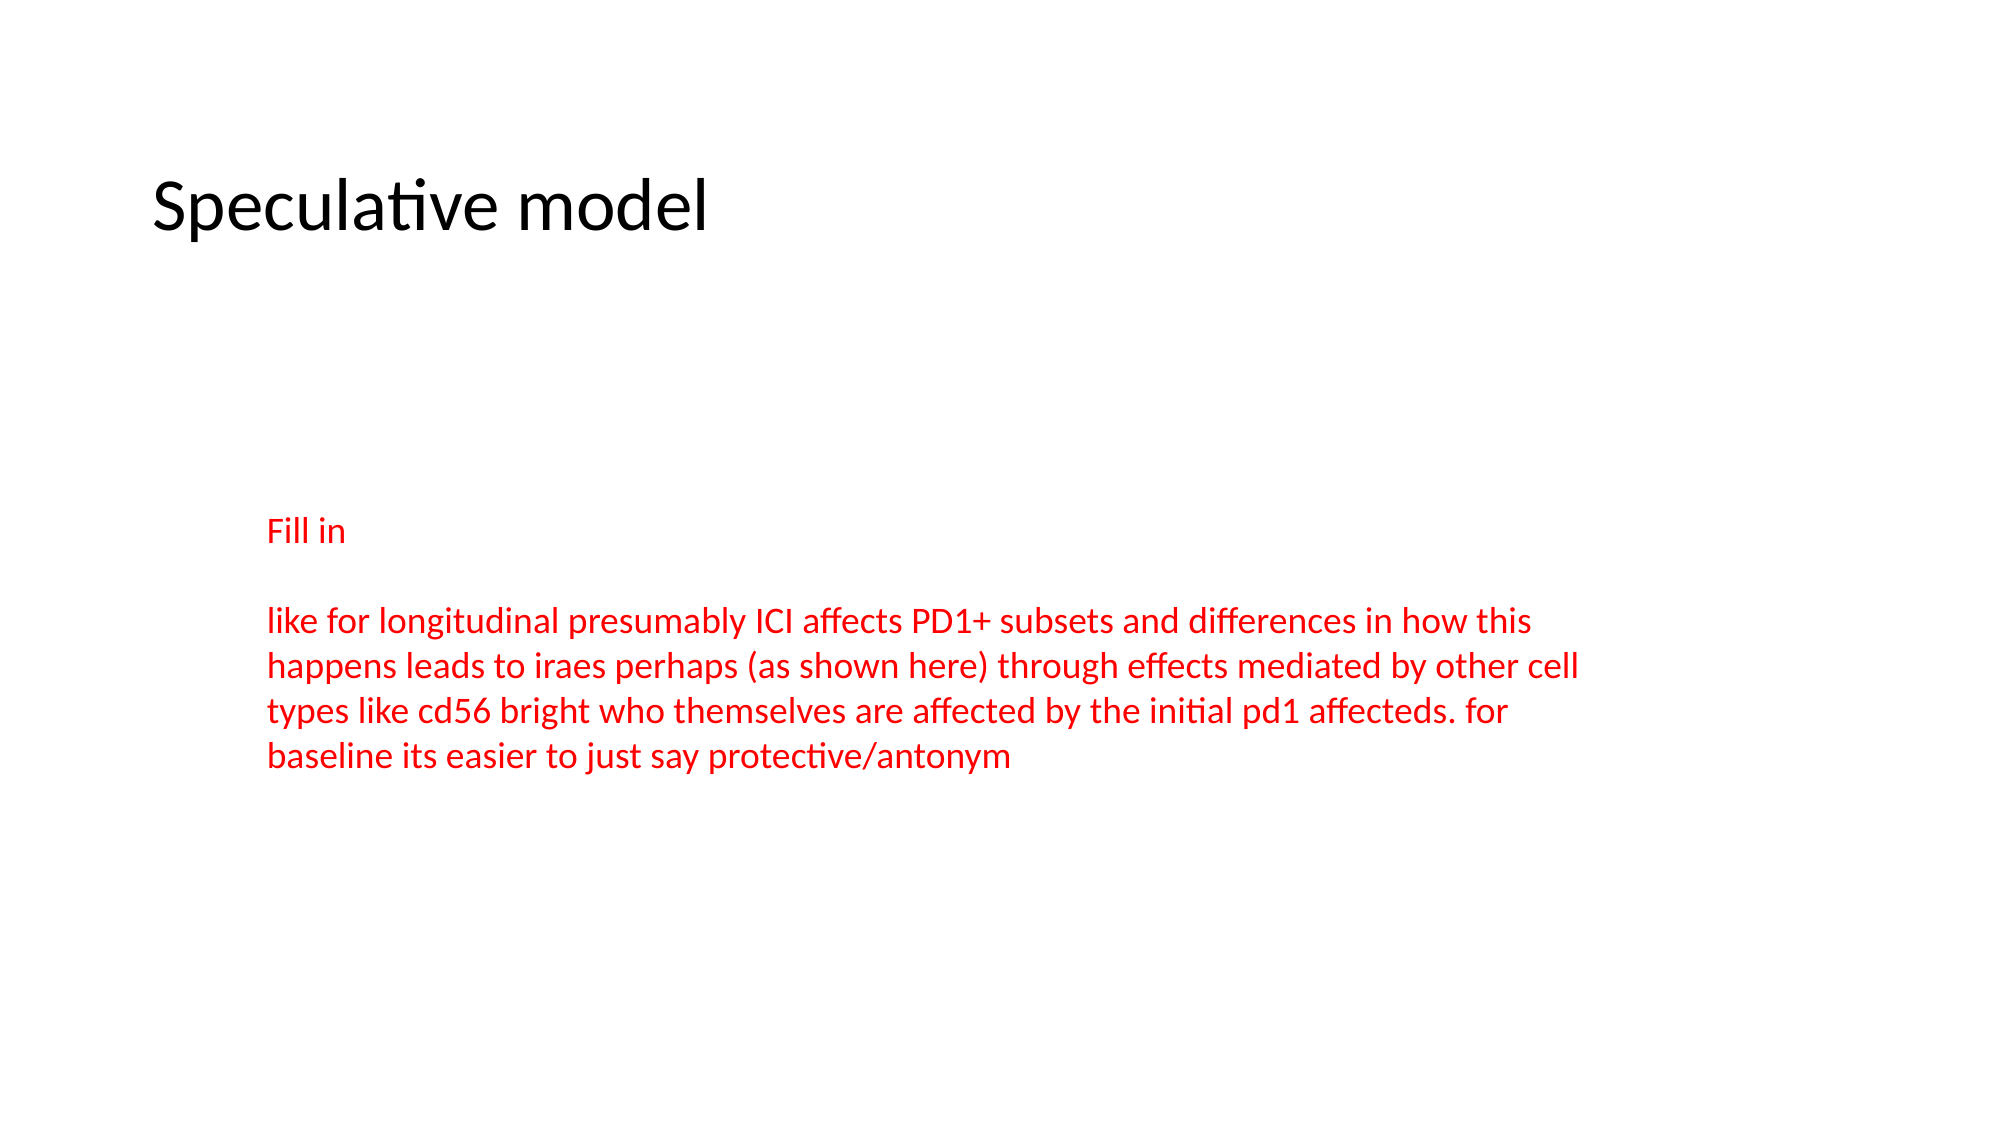

# Speculative model
Fill in

like for longitudinal presumably ICI affects PD1+ subsets and differences in how this happens leads to iraes perhaps (as shown here) through effects mediated by other cell types like cd56 bright who themselves are affected by the initial pd1 affecteds. for baseline its easier to just say protective/antonym